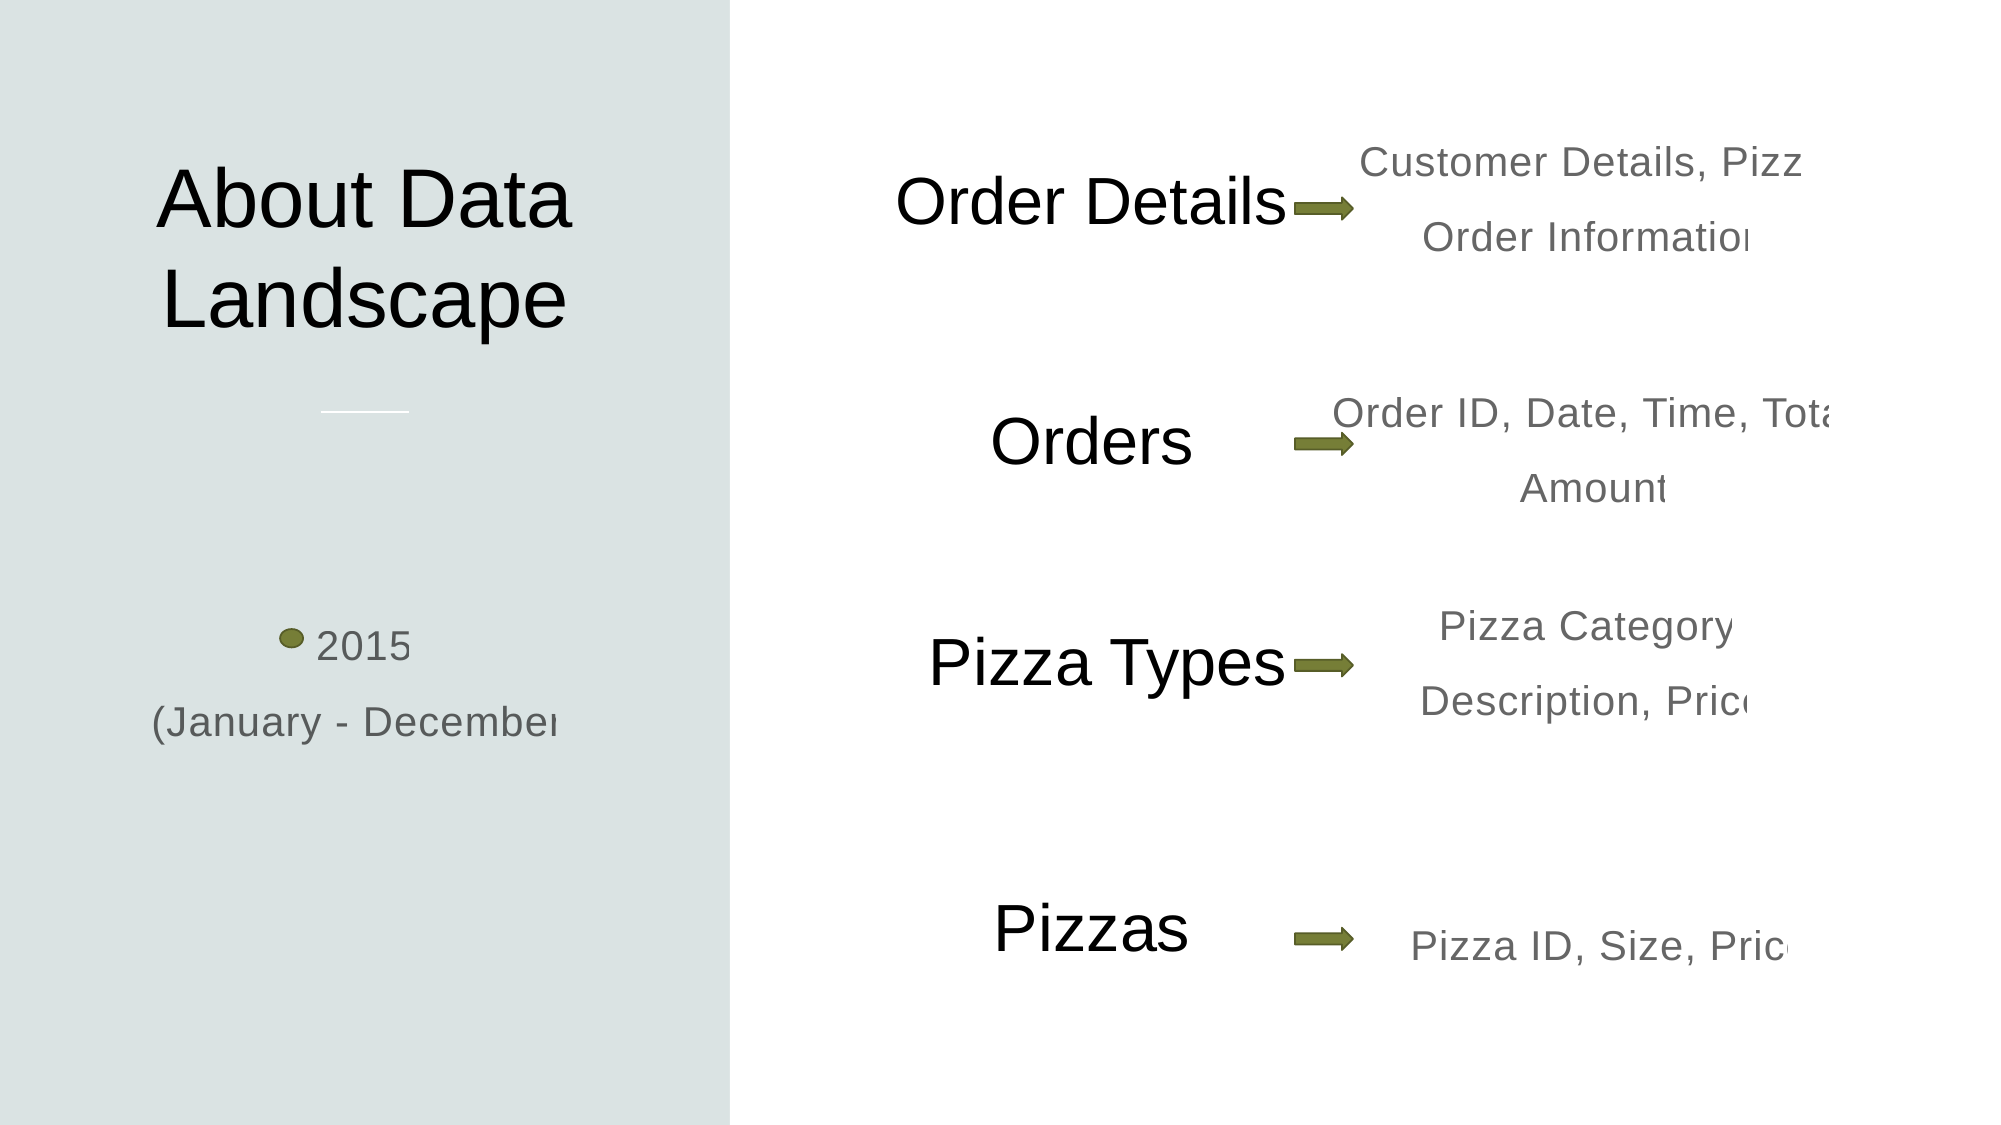

Customer Details, Pizza Order Information
Order Details
# About Data Landscape

Orders
Order ID, Date, Time, Total Amount

Pizza Category, Description, Price
Pizza Types
2015
(January - December)

Pizzas
Pizza ID, Size, Price